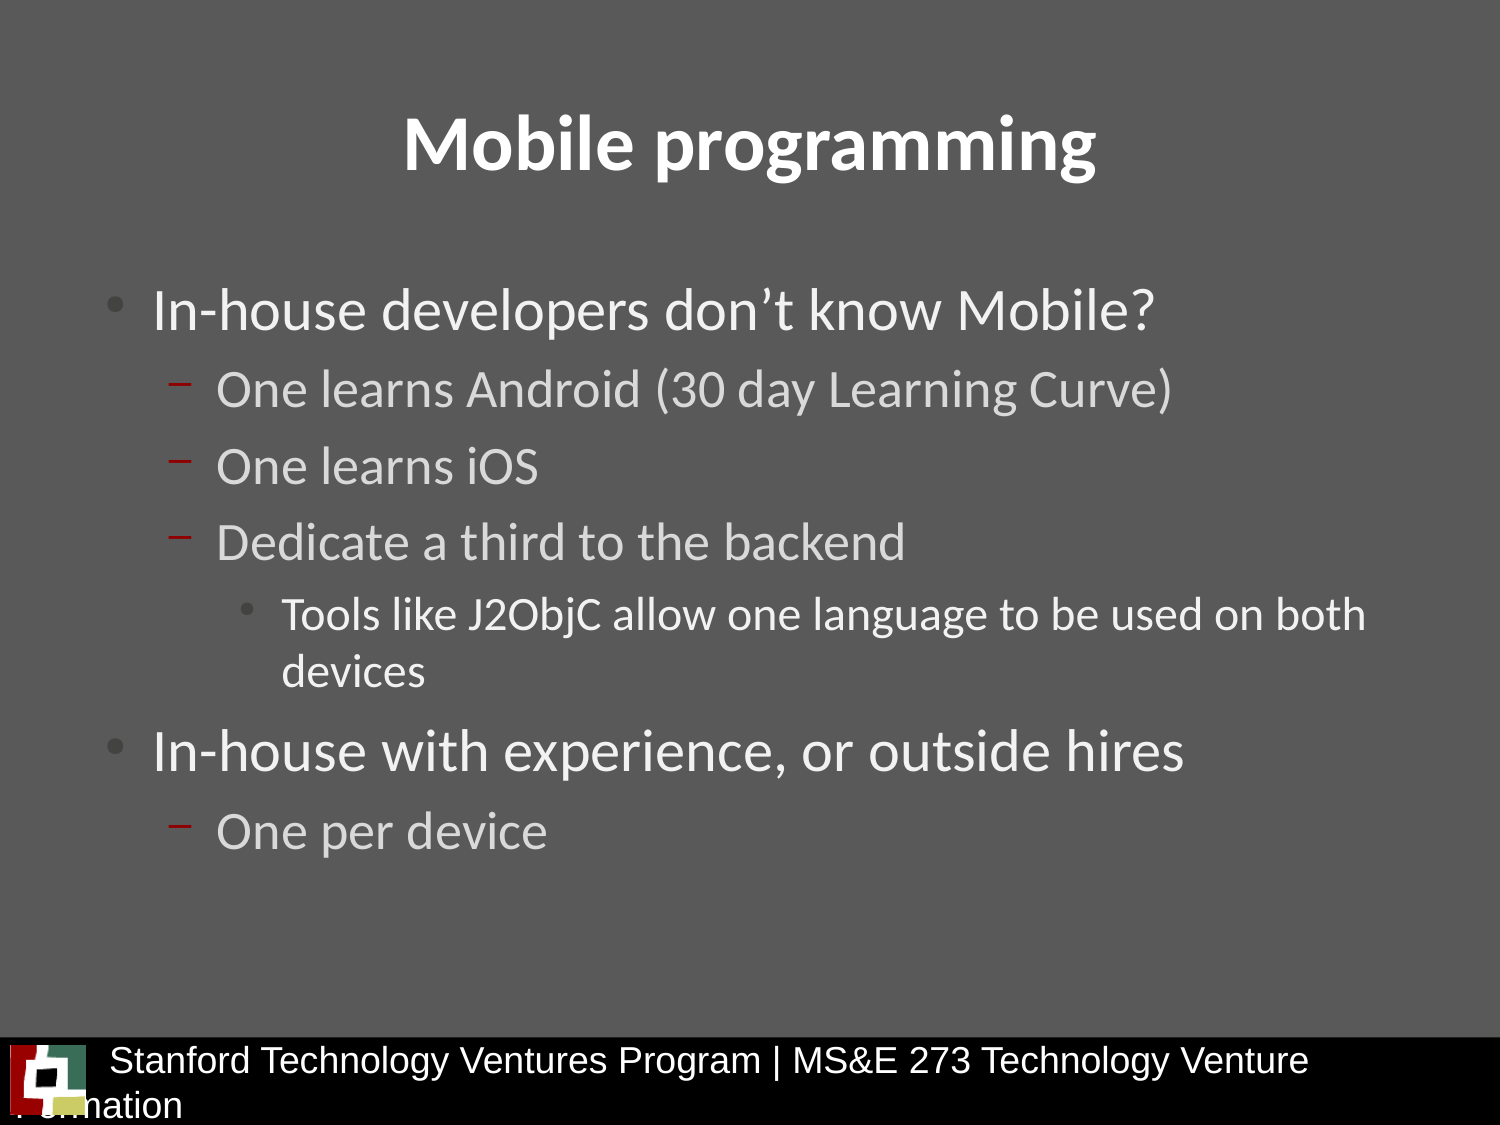

Mobile programming
In-house developers don’t know Mobile?
One learns Android (30 day Learning Curve)
One learns iOS
Dedicate a third to the backend
Tools like J2ObjC allow one language to be used on both devices
In-house with experience, or outside hires
One per device